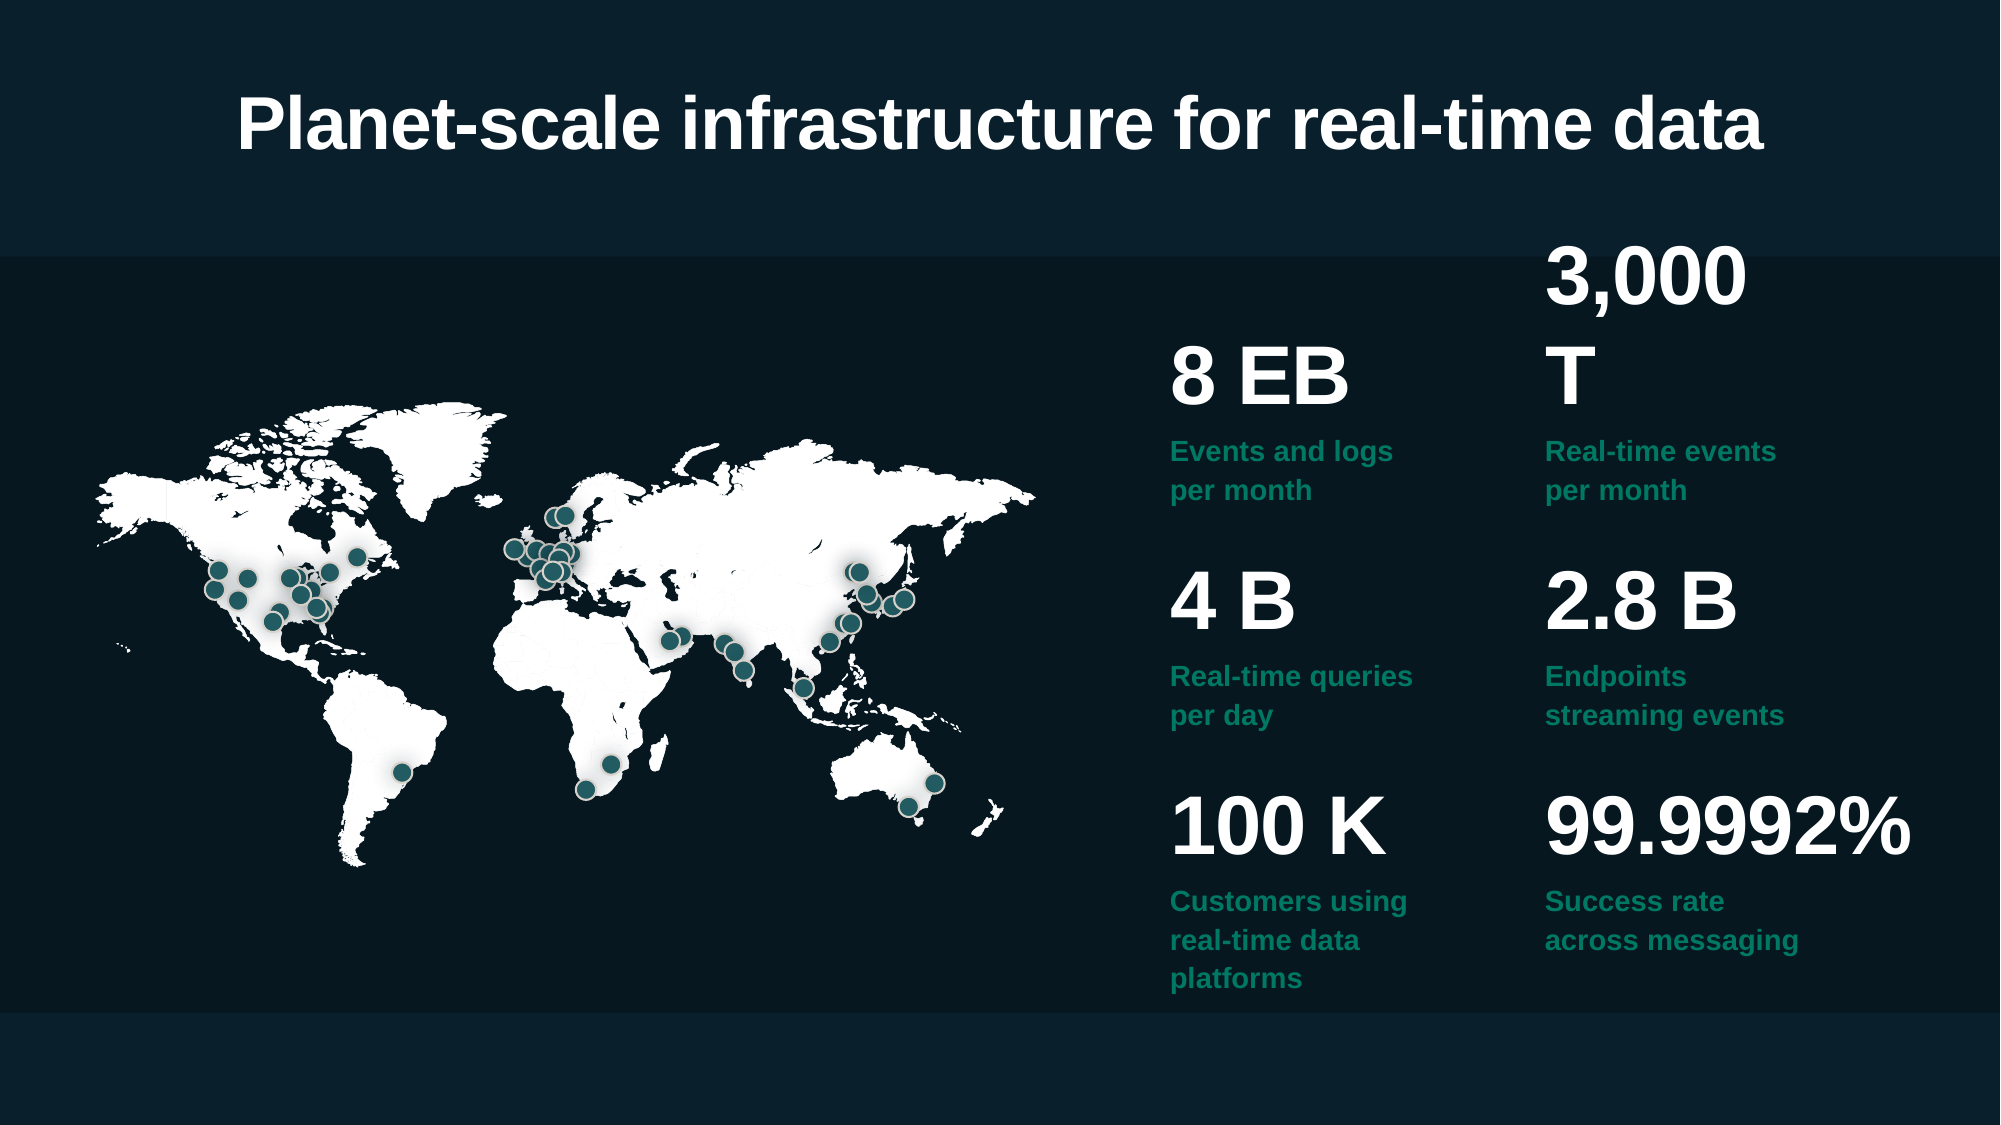

# Planet-scale infrastructure for real-time data

8 EB
3,000 T

Events and logs
per month
Real-time events per month
4 B
2.8 B
Real-time queries per day
Endpoints streaming events
100 K
99.9992%
Customers using real-time data platforms
Success rate across messaging